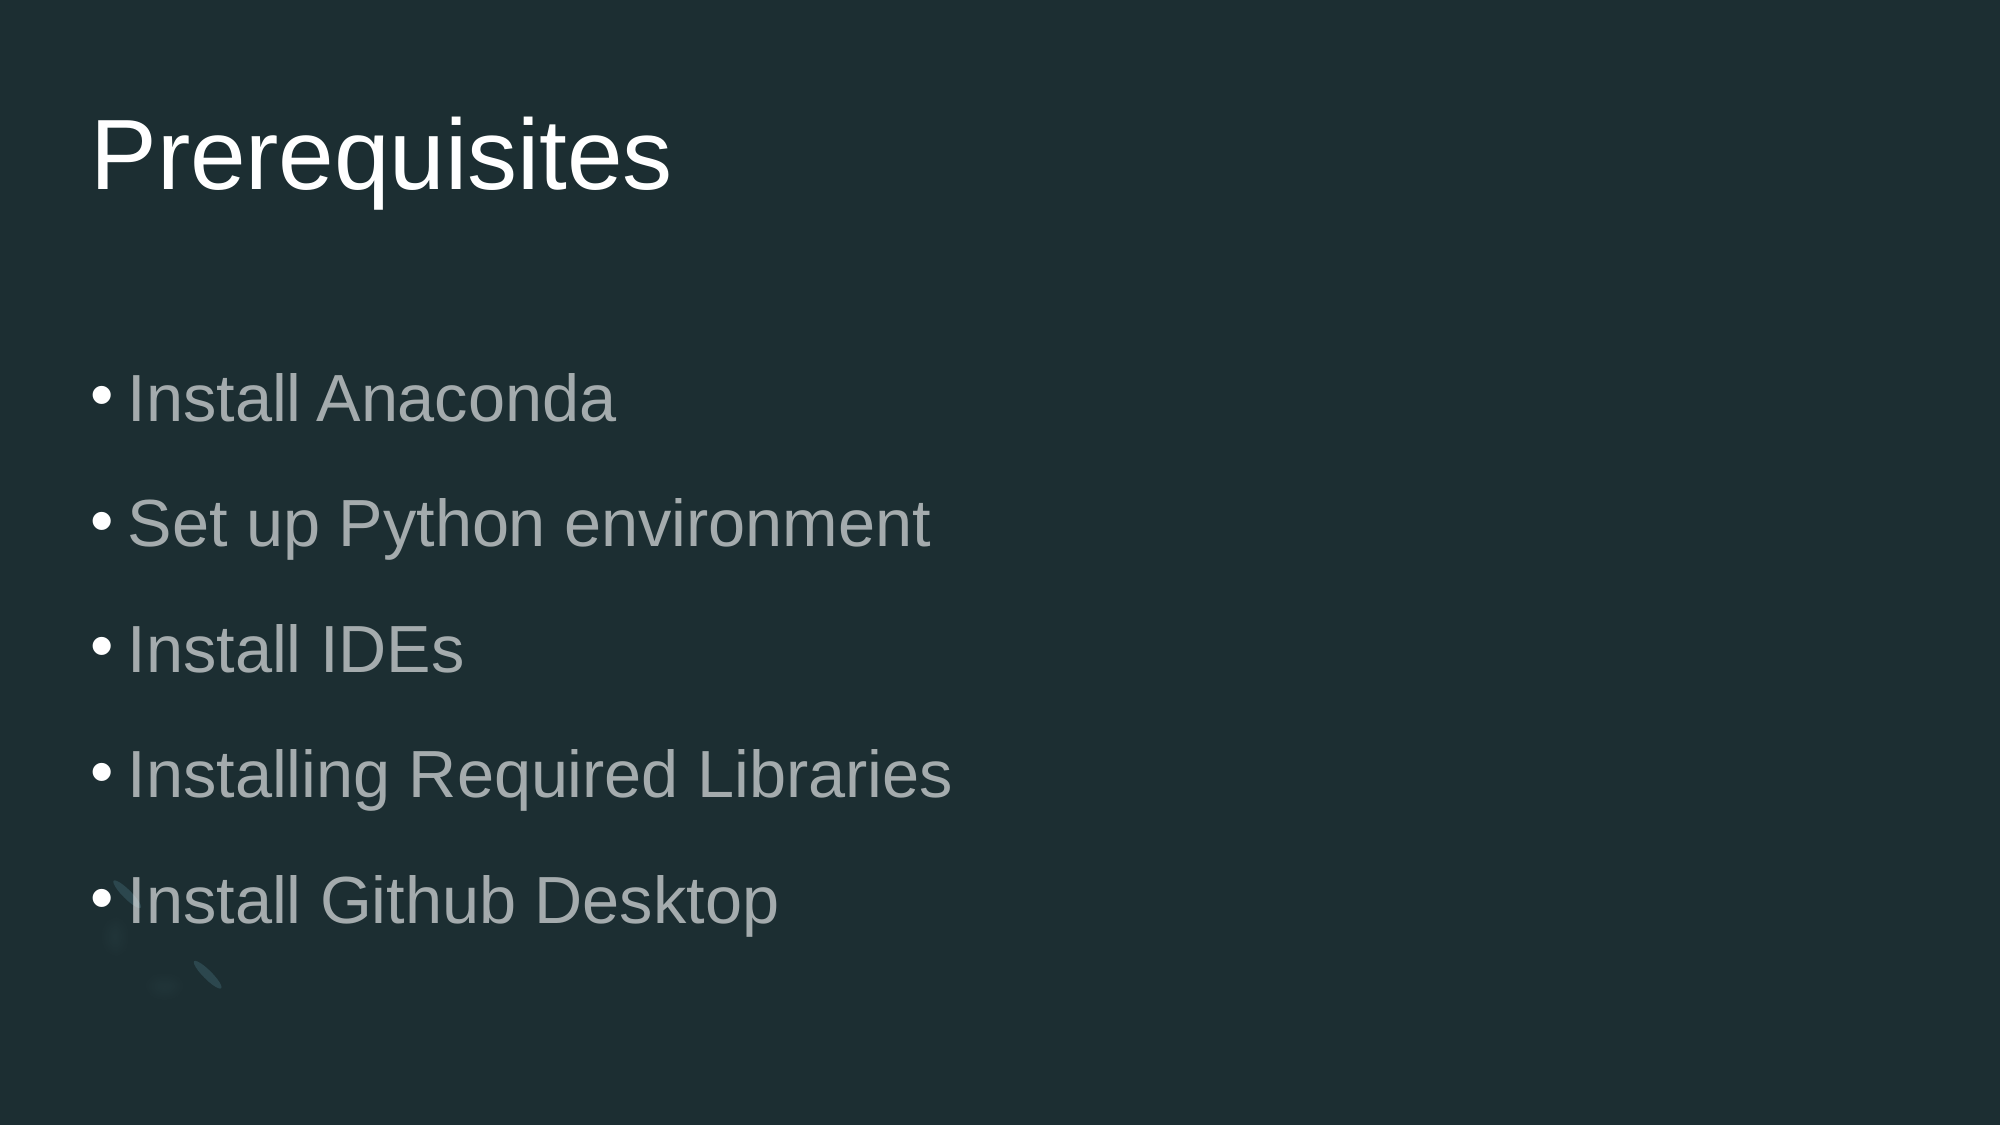

# Prerequisites
Install Anaconda
Set up Python environment
Install IDEs
Installing Required Libraries
Install Github Desktop